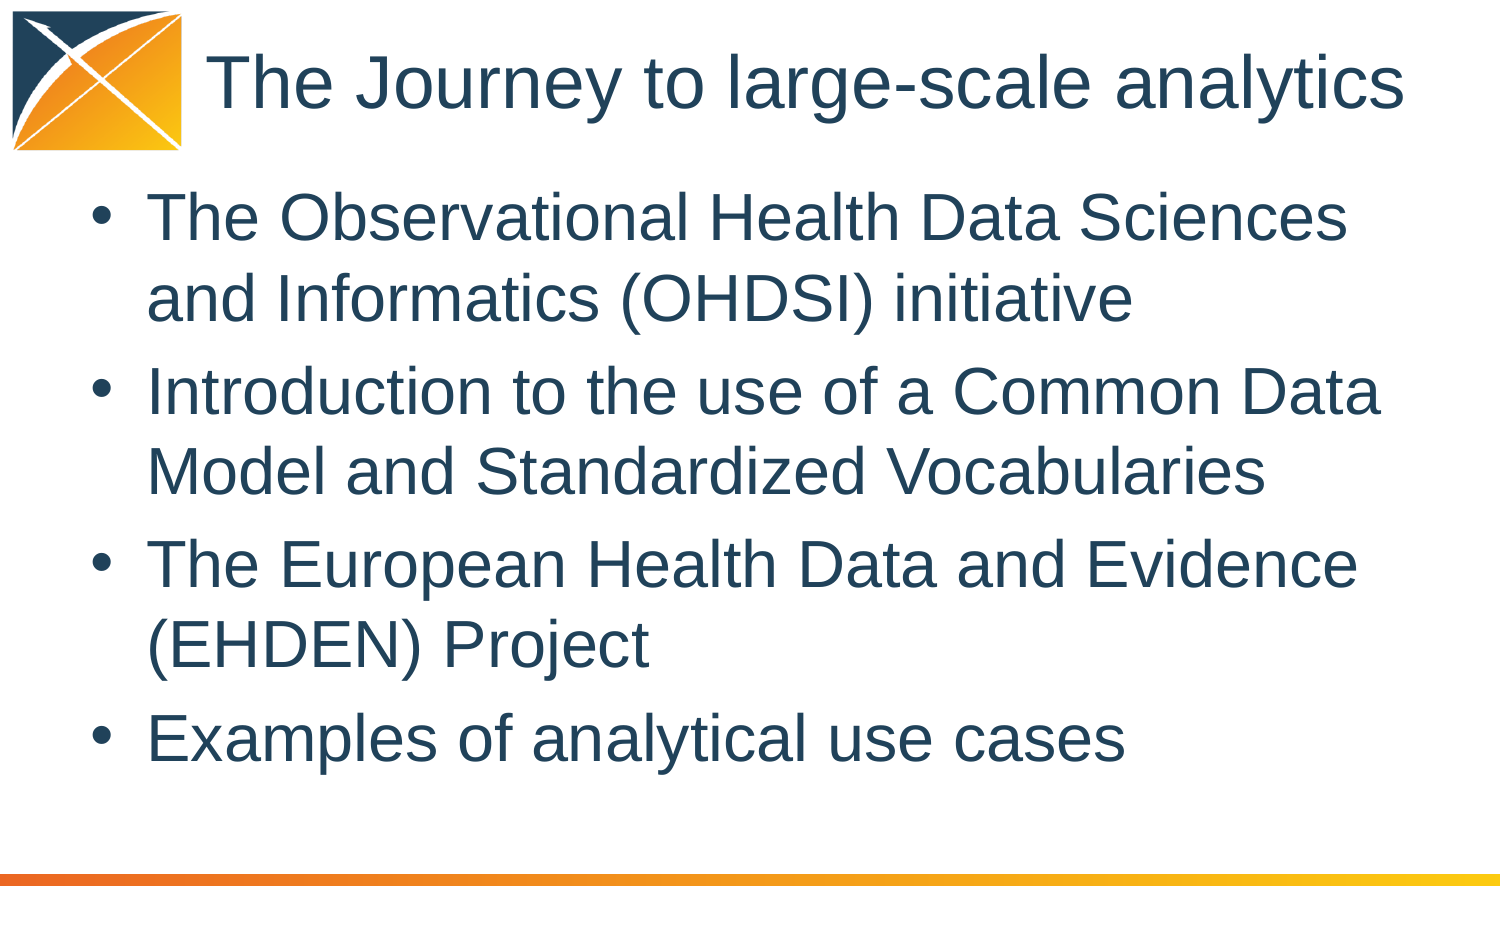

# The Journey to large-scale analytics
The Observational Health Data Sciences and Informatics (OHDSI) initiative
Introduction to the use of a Common Data Model and Standardized Vocabularies
The European Health Data and Evidence (EHDEN) Project
Examples of analytical use cases